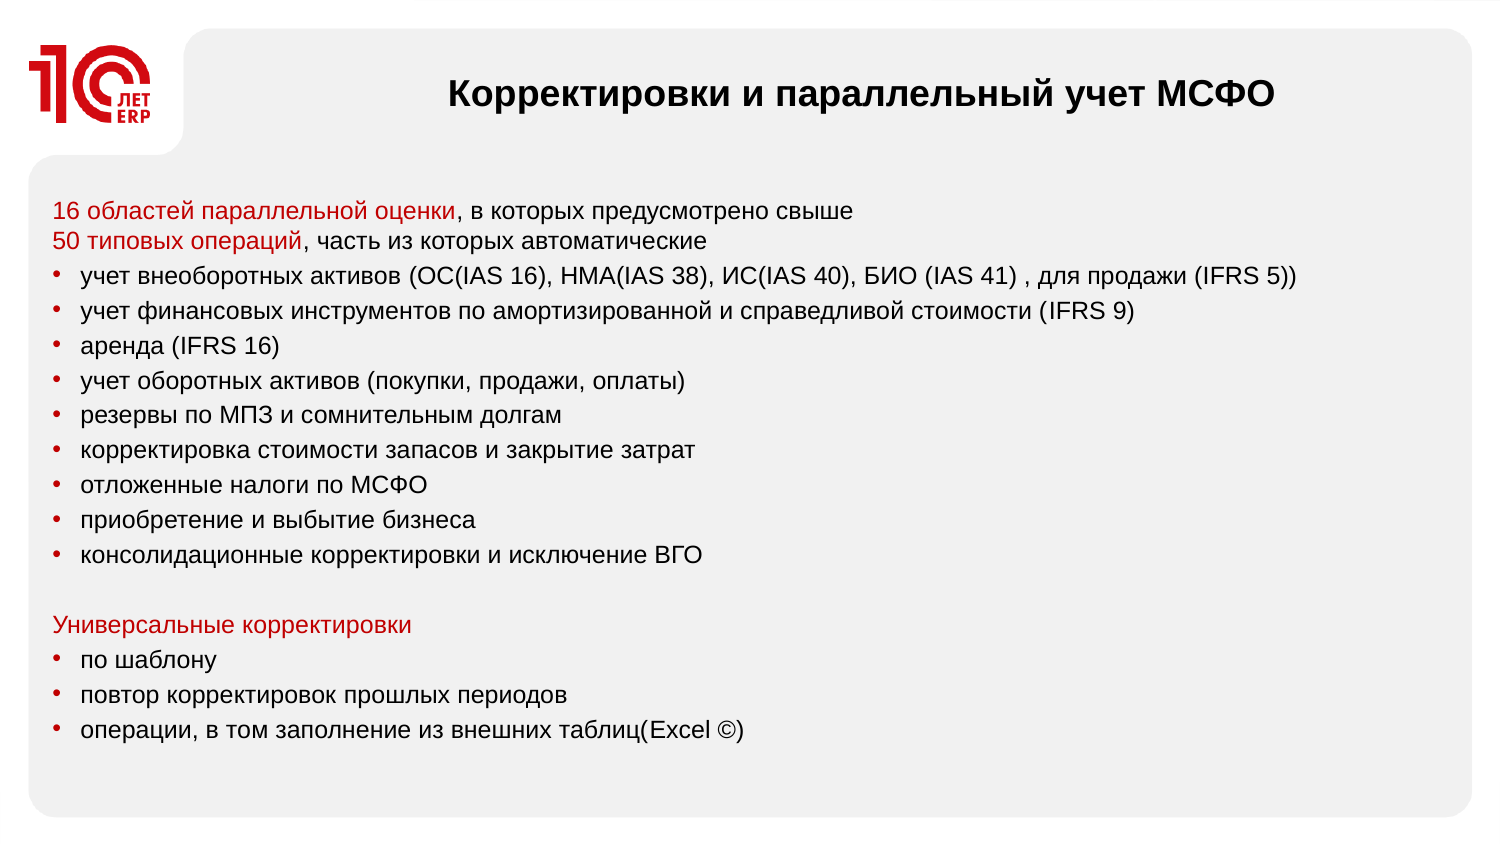

Корректировки и параллельный учет МСФО
16 областей параллельной оценки, в которых предусмотрено свыше
50 типовых операций, часть из которых автоматические
учет внеоборотных активов (ОС(IAS 16), НМА(IAS 38), ИС(IAS 40), БИО (IAS 41) , для продажи (IFRS 5))
учет финансовых инструментов по амортизированной и справедливой стоимости (IFRS 9)
аренда (IFRS 16)
учет оборотных активов (покупки, продажи, оплаты)
резервы по МПЗ и сомнительным долгам
корректировка стоимости запасов и закрытие затрат
отложенные налоги по МСФО
приобретение и выбытие бизнеса
консолидационные корректировки и исключение ВГО

Универсальные корректировки
по шаблону
повтор корректировок прошлых периодов
операции, в том заполнение из внешних таблиц(Excel ©)